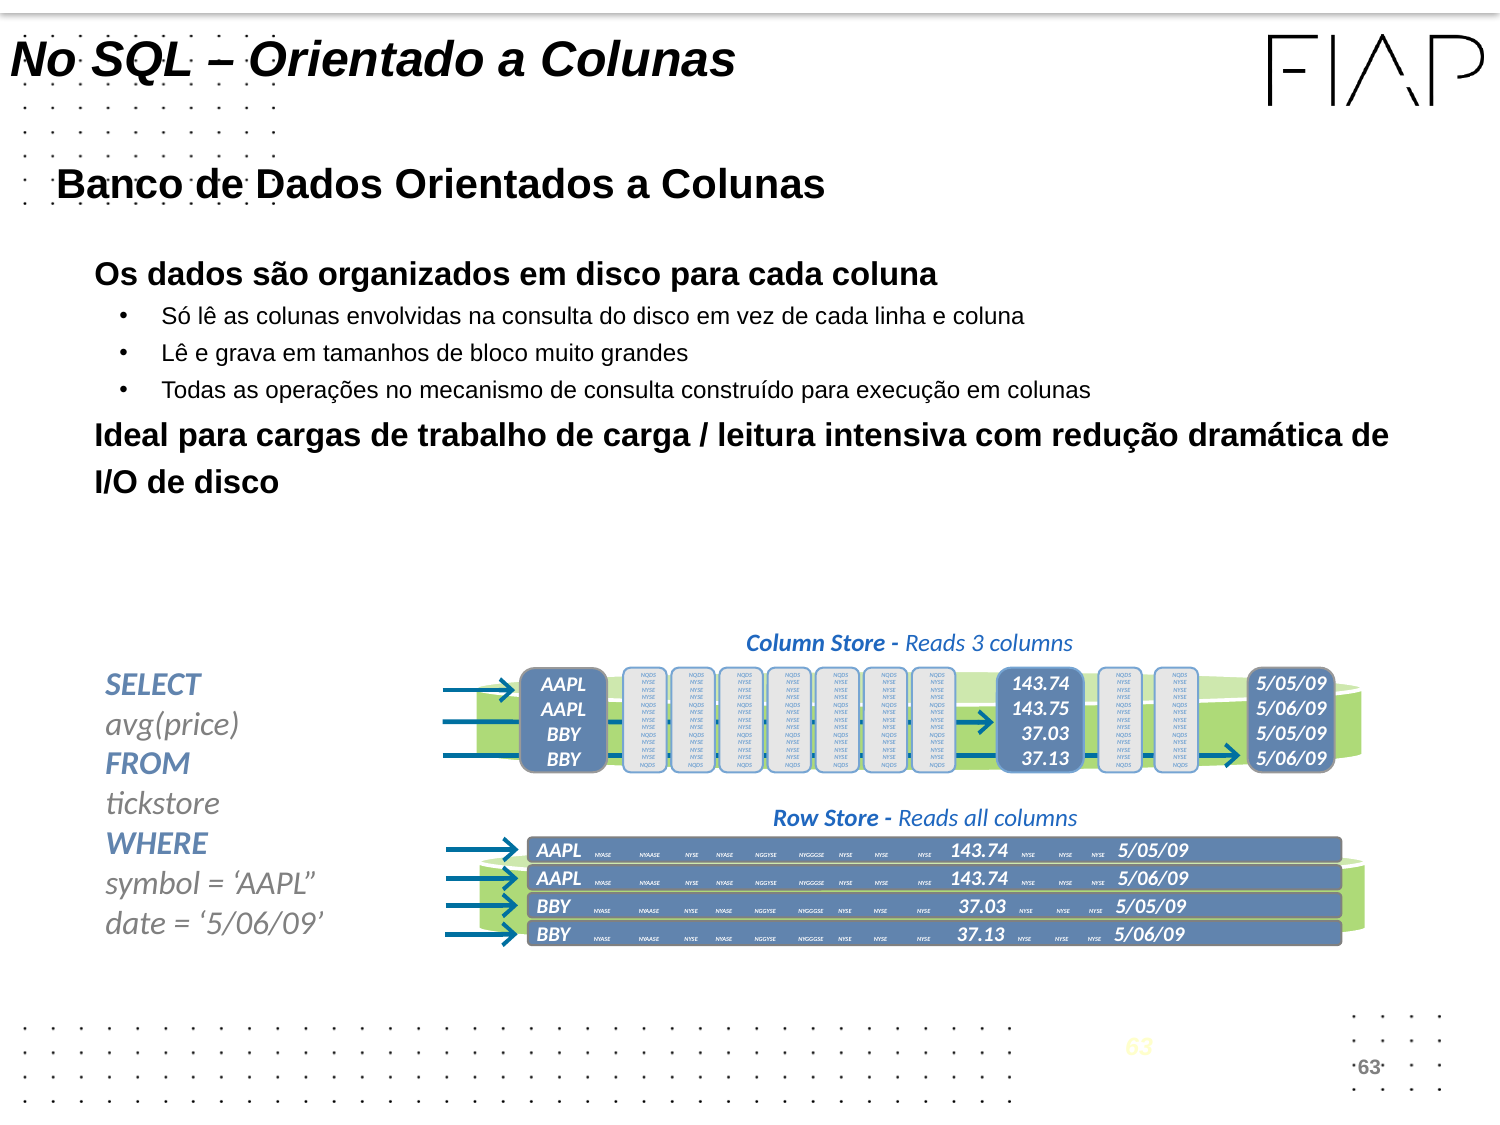

No SQL – Orientado a Colunas
Banco de Dados Orientados a Colunas

Os dados são organizados em disco para cada coluna
Só lê as colunas envolvidas na consulta do disco em vez de cada linha e coluna
Lê e grava em tamanhos de bloco muito grandes
Todas as operações no mecanismo de consulta construído para execução em colunas
Ideal para cargas de trabalho de carga / leitura intensiva com redução dramática de I/O de disco
Column Store - Reads 3 columns
SELECT
avg(price)
FROM
tickstore
WHERE
symbol = ‘AAPL”  date = ‘5/06/09’
NQDS
NYSE
NYSE
NYSE
NQDS
NYSE
NYSE
NYSE
NQDS
NYSE
NYSE
NYSE
NQDS
NQDS
NYSE
NYSE
NYSE
NQDS
NYSE
NYSE
NYSE
NQDS
NYSE
NYSE
NYSE
NQDS
NQDS
NYSE
NYSE
NYSE
NQDS
NYSE
NYSE
NYSE
NQDS
NYSE
NYSE
NYSE
NQDS
NQDS
NYSE
NYSE
NYSE
NQDS
NYSE
NYSE
NYSE
NQDS
NYSE
NYSE
NYSE
NQDS
NQDS
NYSE
NYSE
NYSE
NQDS
NYSE
NYSE
NYSE
NQDS
NYSE
NYSE
NYSE
NQDS
NQDS
NYSE
NYSE
NYSE
NQDS
NYSE
NYSE
NYSE
NQDS
NYSE
NYSE
NYSE
NQDS
NQDS
NYSE
NYSE
NYSE
NQDS
NYSE
NYSE
NYSE
NQDS
NYSE
NYSE
NYSE
NQDS
143.74
143.75
  37.03
  37.13
NQDS
NYSE
NYSE
NYSE
NQDS
NYSE
NYSE
NYSE
NQDS
NYSE
NYSE
NYSE
NQDS
NQDS
NYSE
NYSE
NYSE
NQDS
NYSE
NYSE
NYSE
NQDS
NYSE
NYSE
NYSE
NQDS
5/05/09
5/06/09
5/05/09
5/06/09
AAPL
AAPL
BBY
BBY

Row Store - Reads all columns
 AAPL         NYASE                   NYAASE                 NYSE            NYASE               NGGYSE               NYGGGSE          NYSE               NYSE                    NYSE            143.74     NYSE                NYSE             NYSE      5/05/09

 AAPL         NYASE                   NYAASE                 NYSE            NYASE               NGGYSE               NYGGGSE          NYSE               NYSE                    NYSE            143.74     NYSE                NYSE             NYSE      5/06/09
 BBY                NYASE                   NYAASE                 NYSE            NYASE               NGGYSE               NYGGGSE          NYSE               NYSE                    NYSE                  37.03     NYSE                NYSE             NYSE      5/05/09
 BBY                NYASE                   NYAASE                 NYSE            NYASE               NGGYSE               NYGGGSE          NYSE               NYSE                    NYSE                 37.13     NYSE                NYSE             NYSE      5/06/09